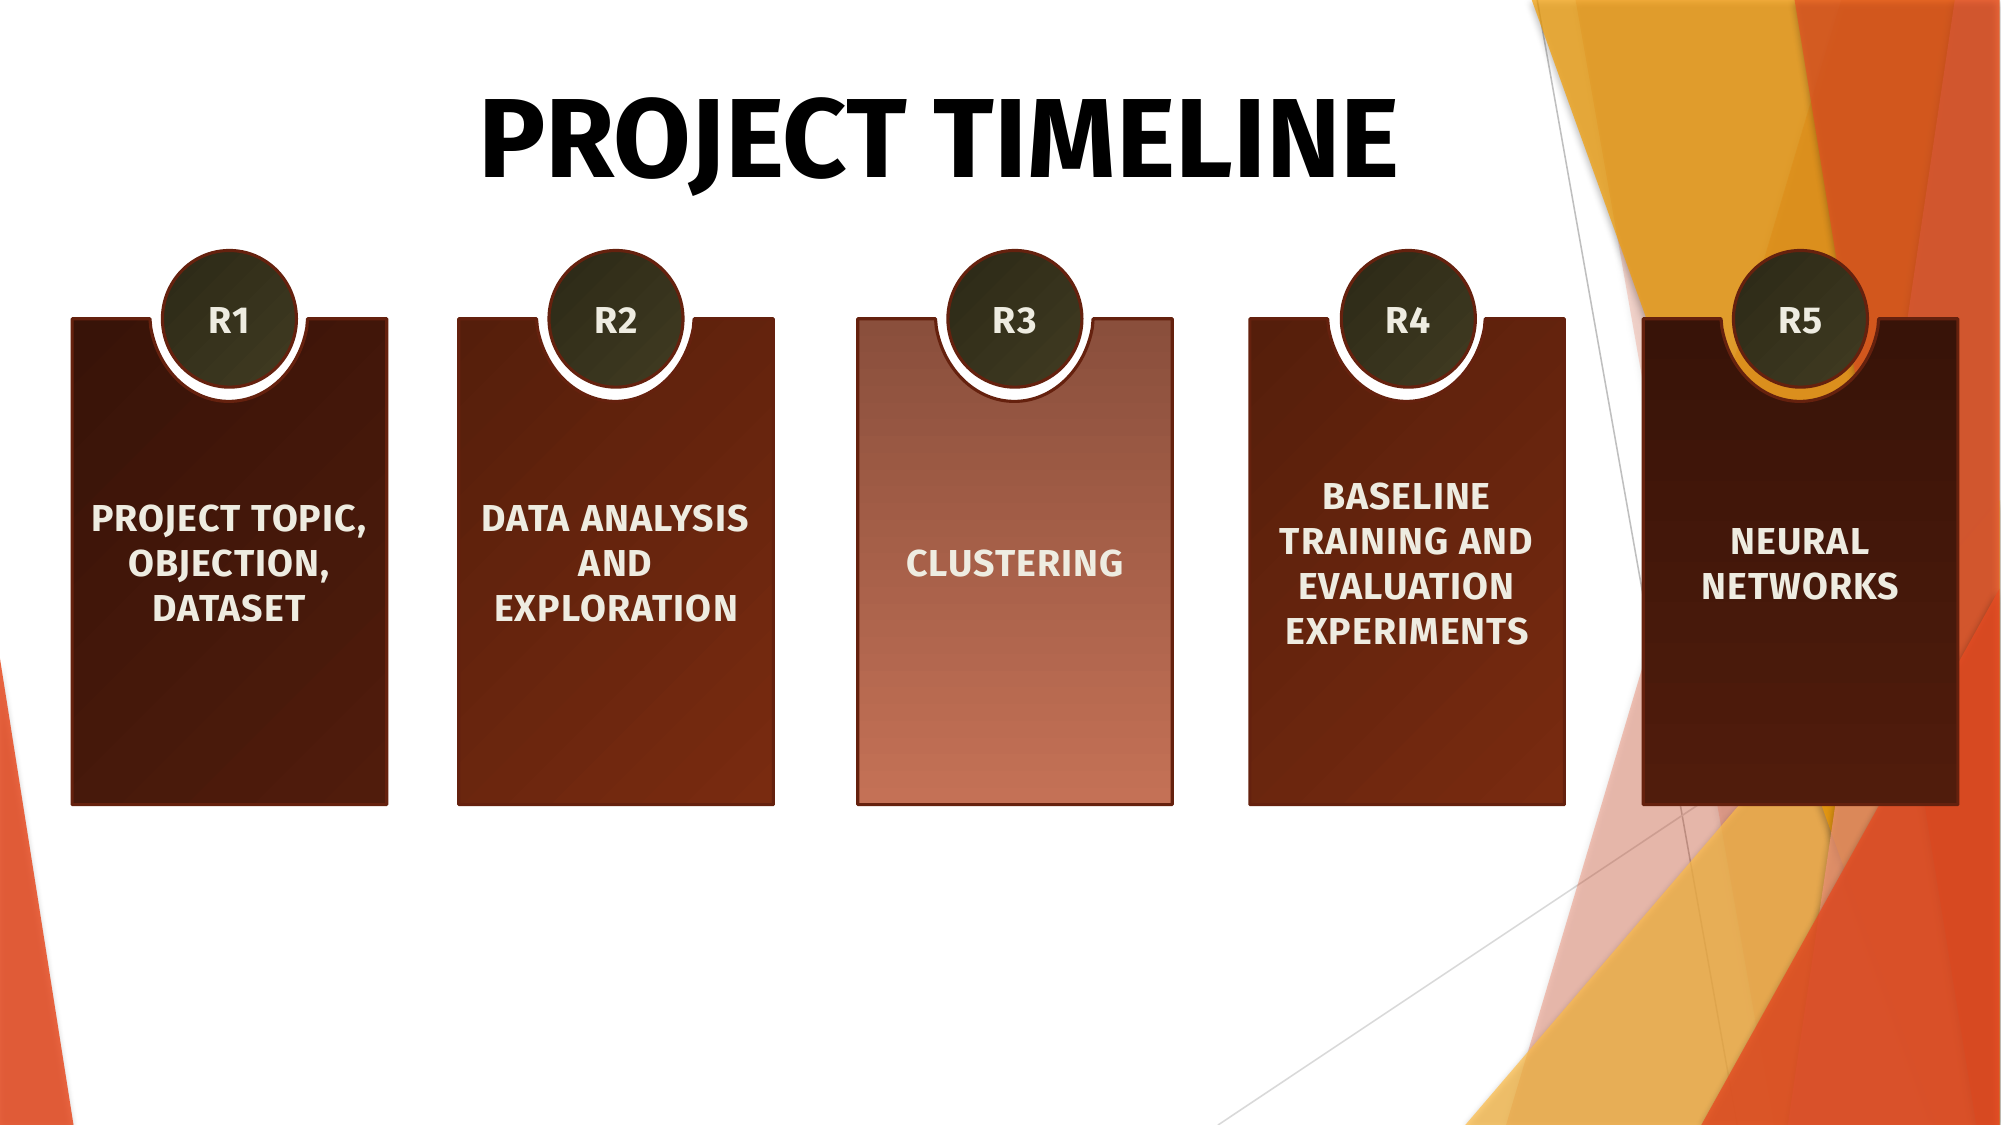

PROJECT TIMELINE
R1
R2
R3
R4
R5
PROJECT TOPIC, OBJECTION, DATASET
DATA ANALYSIS AND EXPLORATION
CLUSTERING
BASELINE TRAINING AND EVALUATION EXPERIMENTS
NEURAL NETWORKS